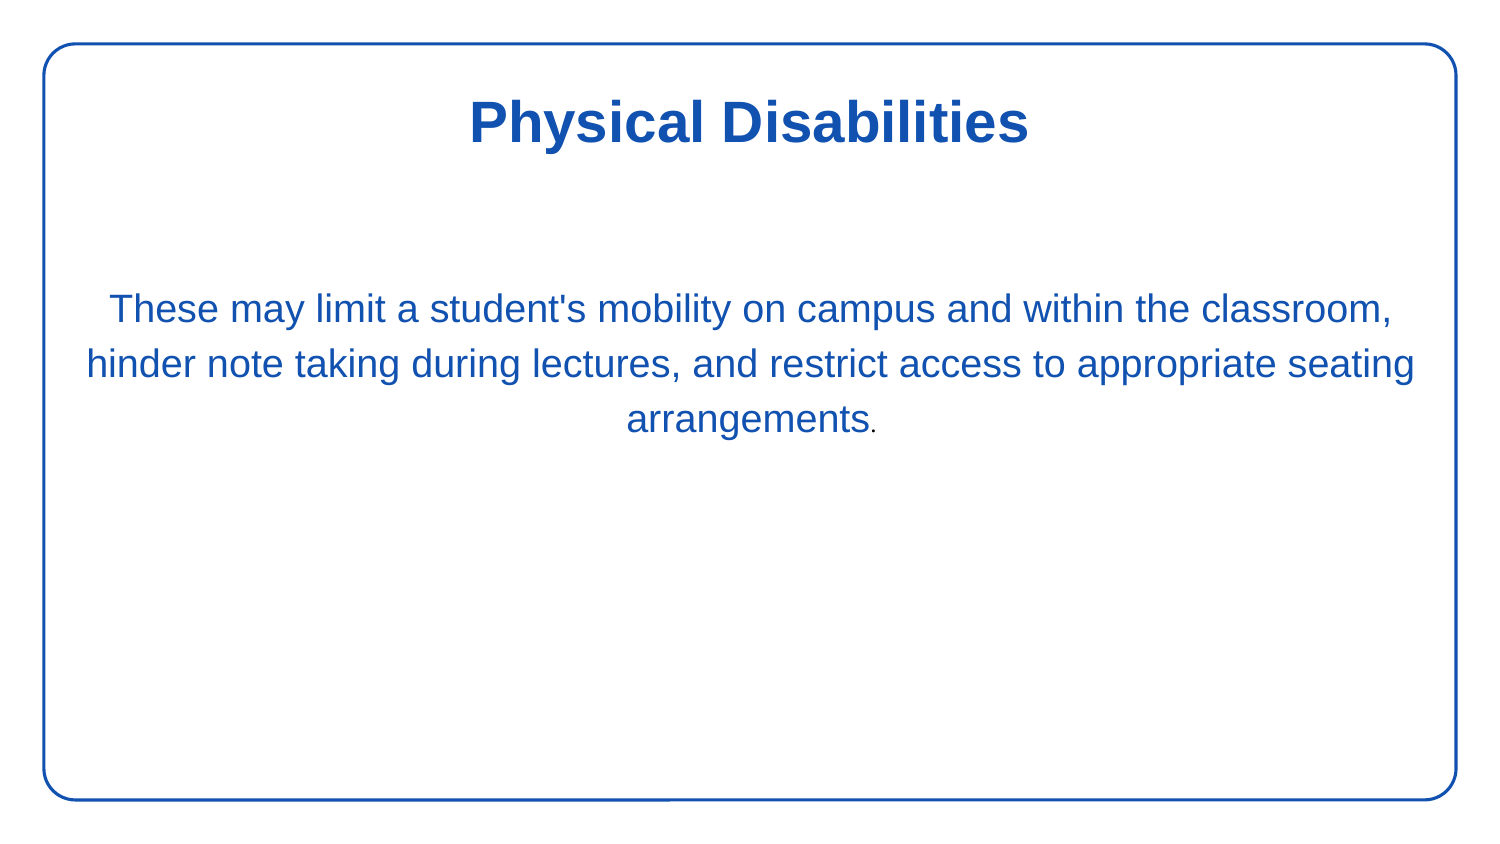

# Physical Disabilities
These may limit a student's mobility on campus and within the classroom, hinder note taking during lectures, and restrict access to appropriate seating arrangements.